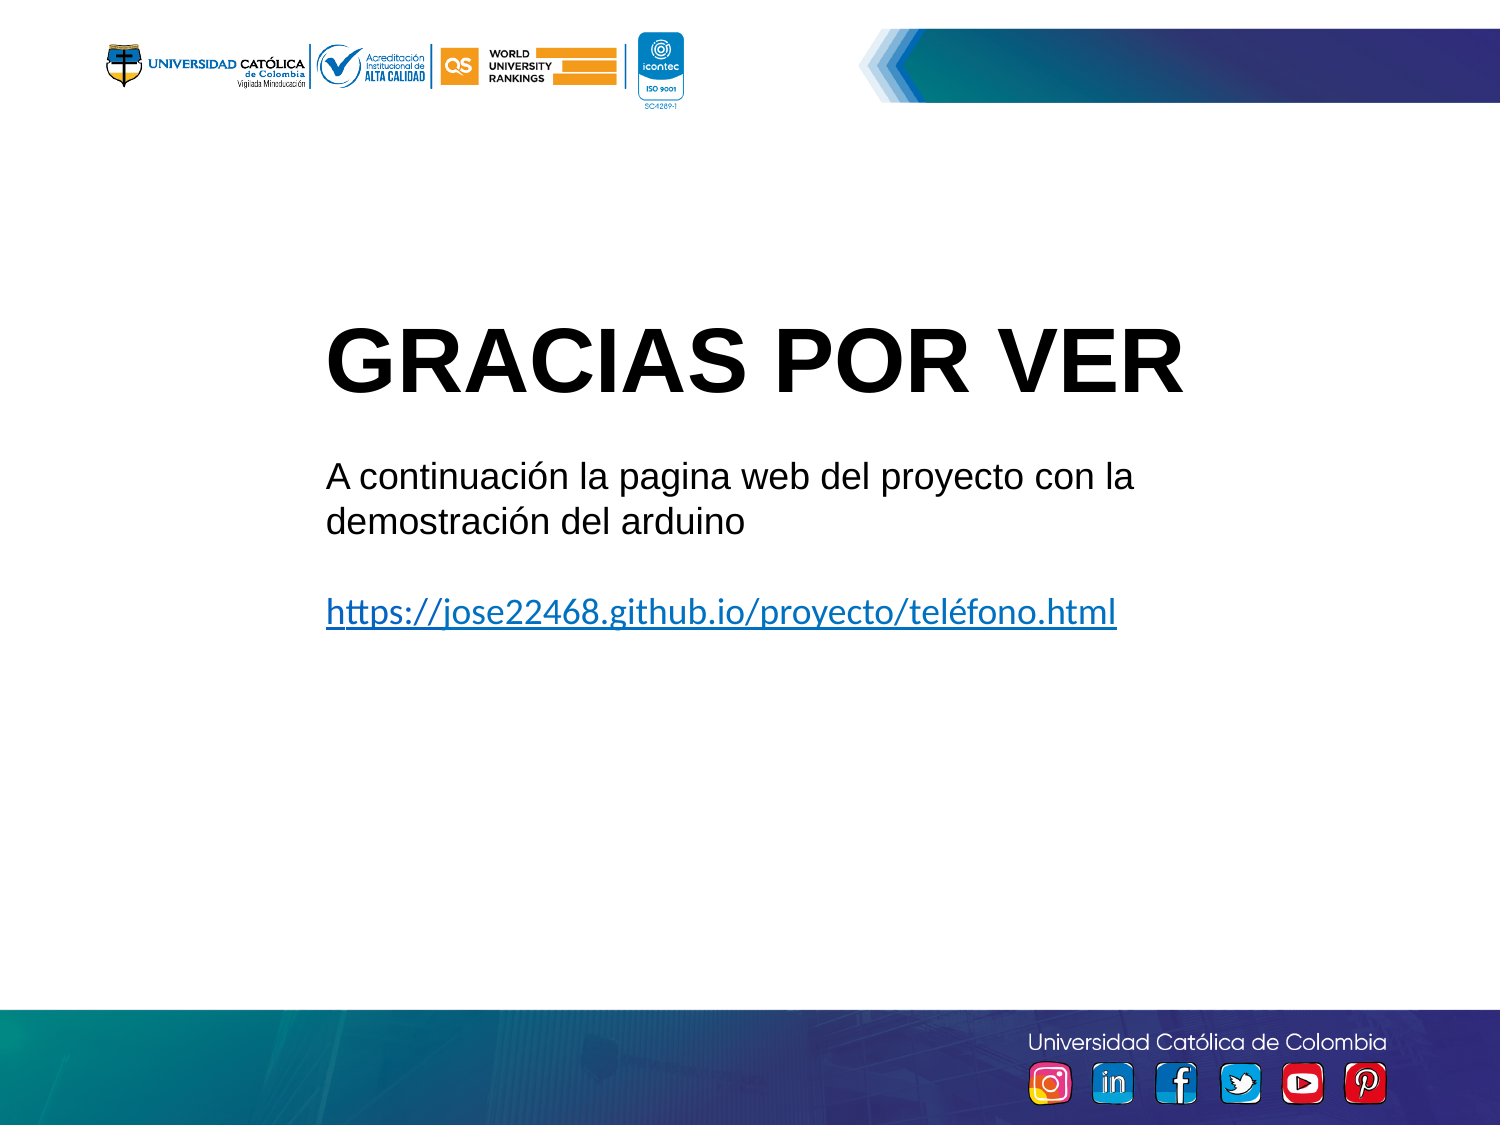

GRACIAS POR VER
A continuación la pagina web del proyecto con la demostración del arduino

https://jose22468.github.io/proyecto/teléfono.html